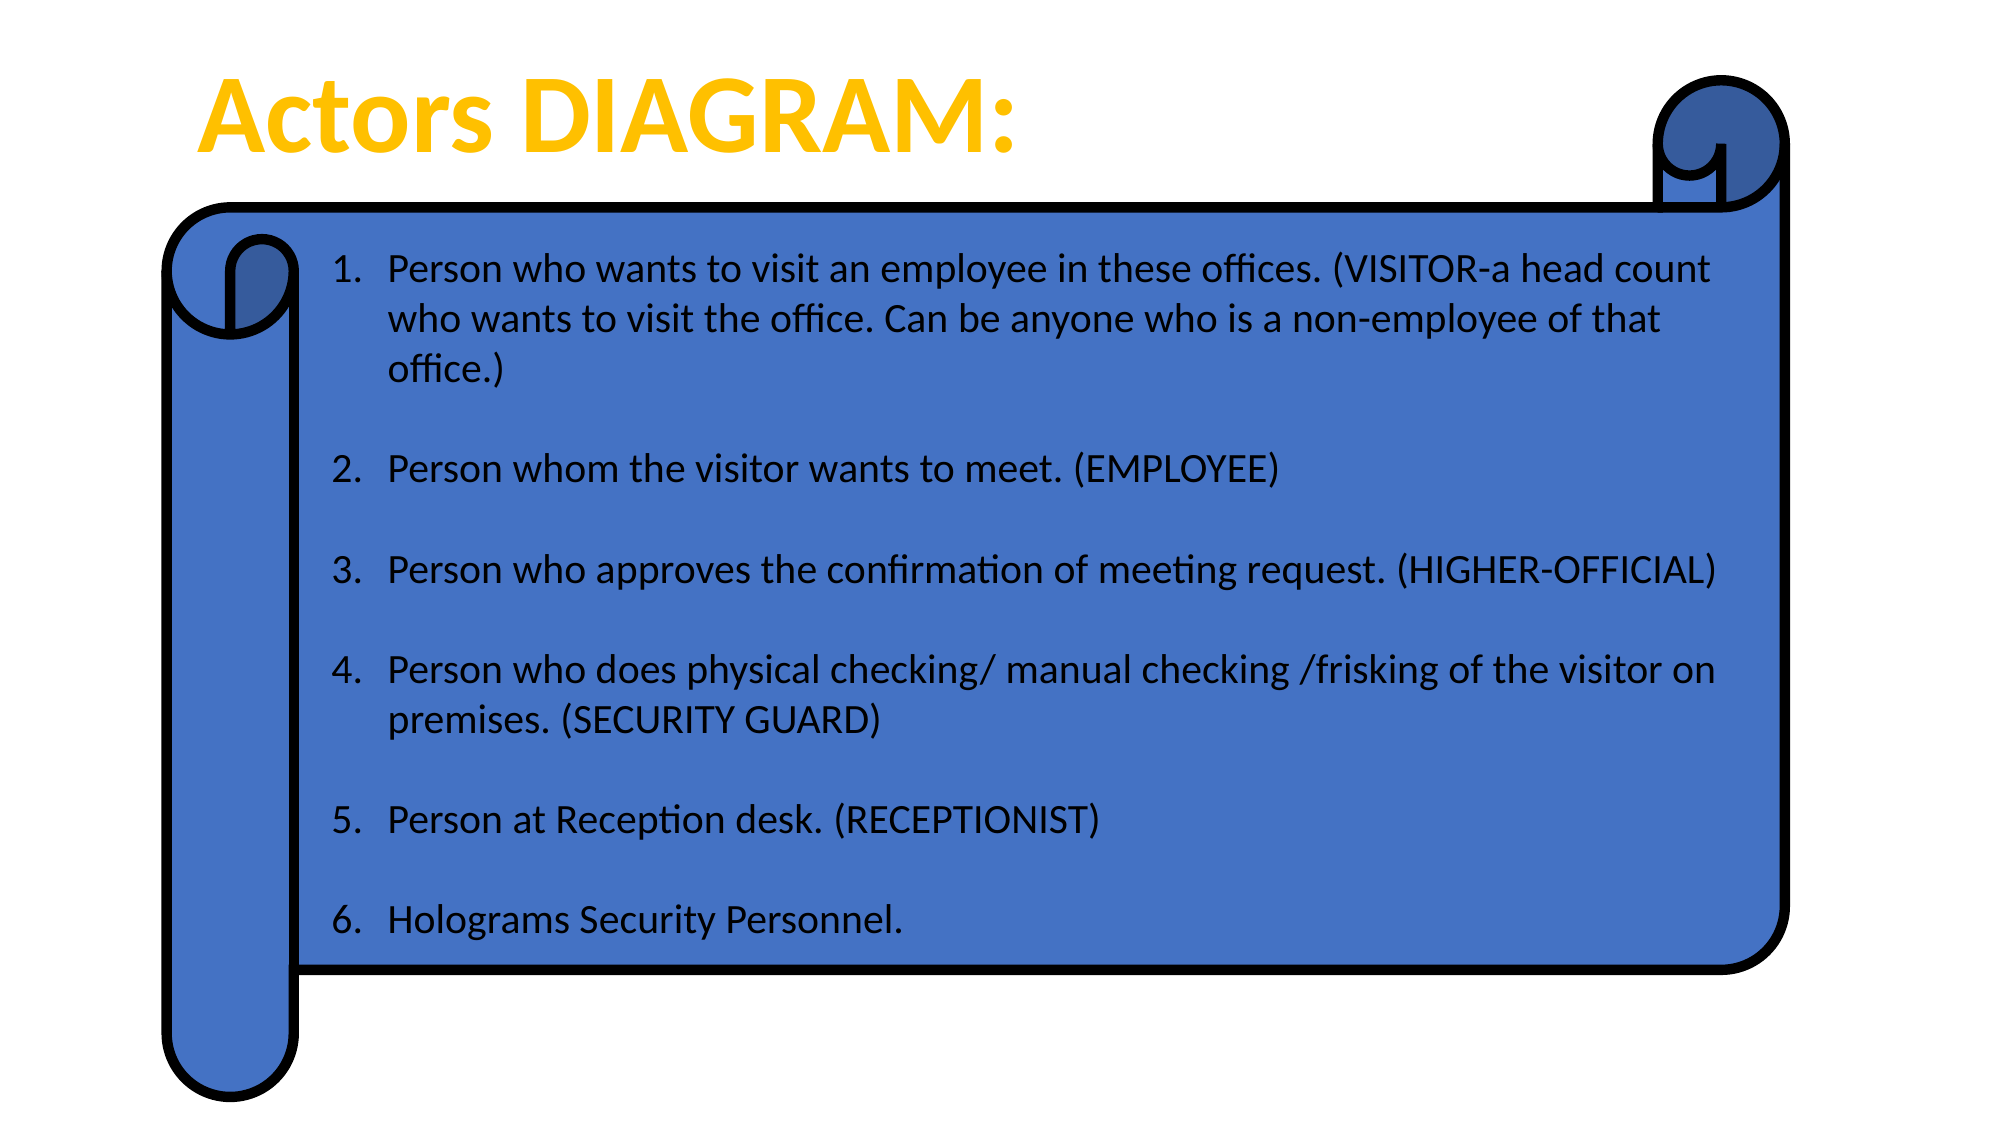

Actors DIAGRAM:

Person who wants to visit an employee in these offices. (VISITOR-a head count who wants to visit the office. Can be anyone who is a non-employee of that office.)

Person whom the visitor wants to meet. (EMPLOYEE)

Person who approves the confirmation of meeting request. (HIGHER-OFFICIAL)

Person who does physical checking/ manual checking /frisking of the visitor on premises. (SECURITY GUARD)

Person at Reception desk. (RECEPTIONIST)

Holograms Security Personnel.